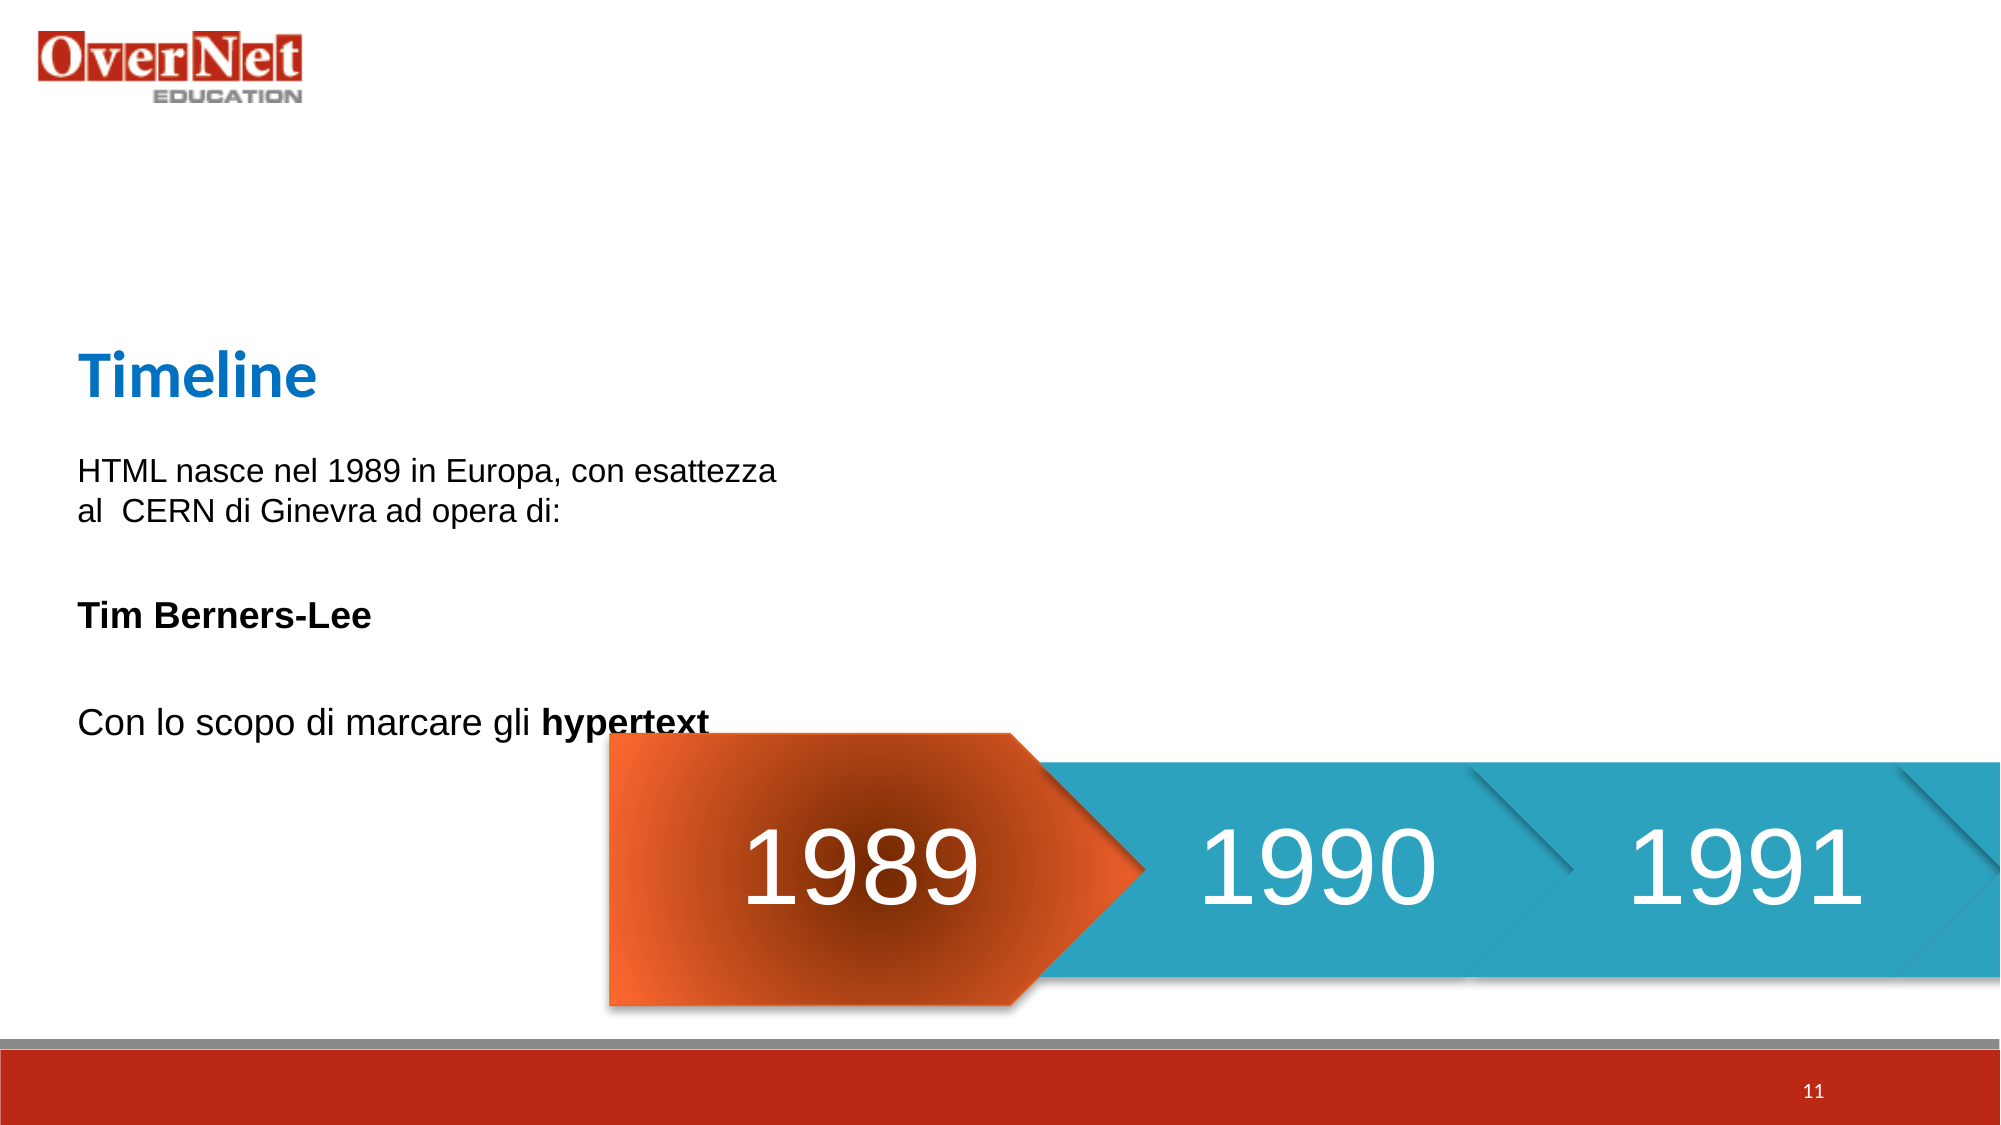

1989
1990
1991
1995
1997
1999
2000
2004
2006
Timeline
HTML nasce nel 1989 in Europa, con esattezza al  CERN di Ginevra ad opera di:

Tim Berners-Lee

Con lo scopo di marcare gli hypertext
11